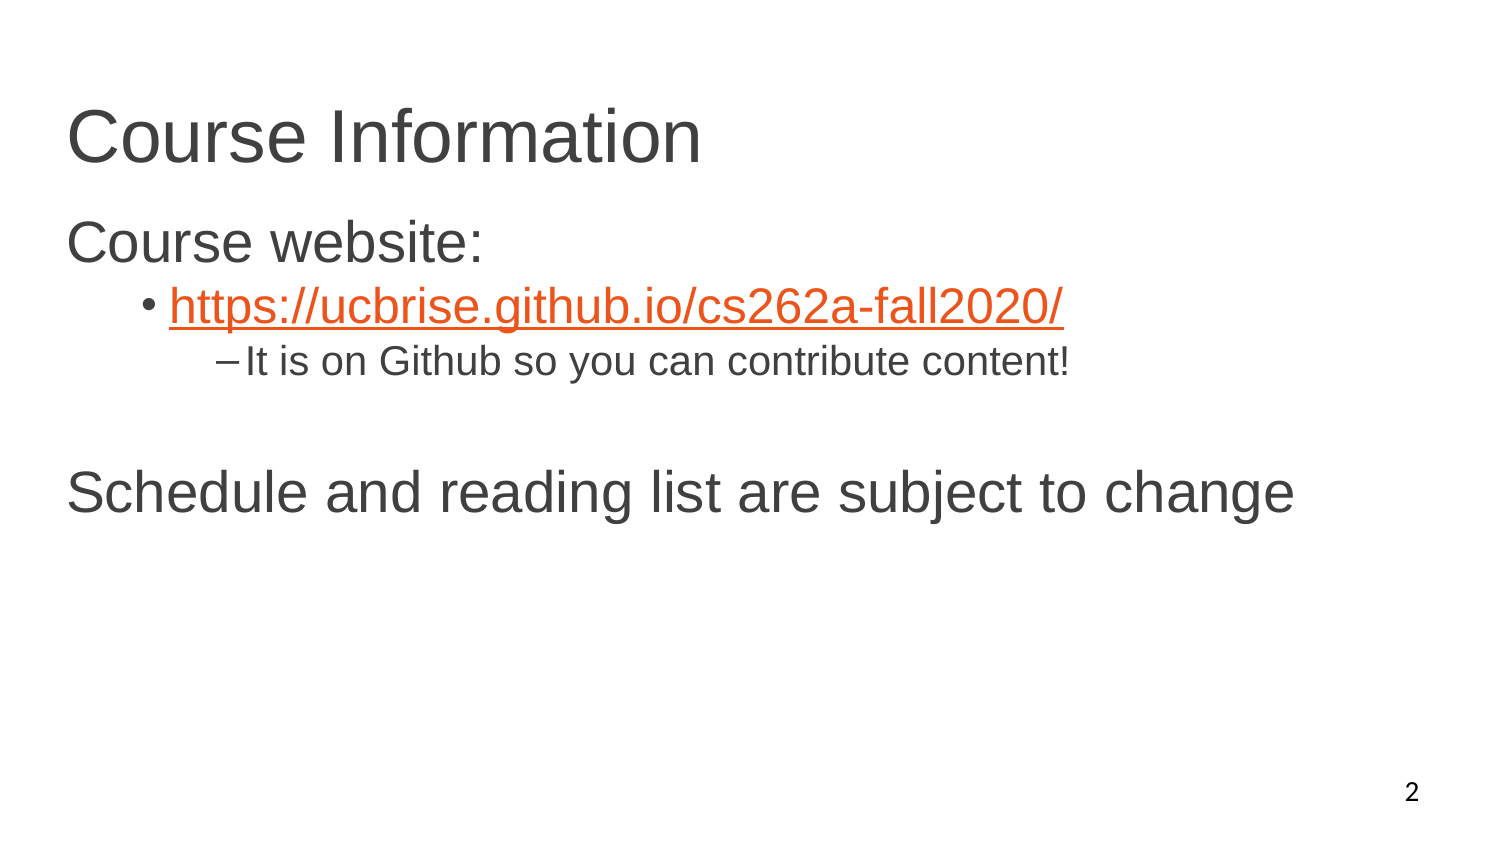

# Course Information
Course website:
https://ucbrise.github.io/cs262a-fall2020/
It is on Github so you can contribute content!

Schedule and reading list are subject to change

2